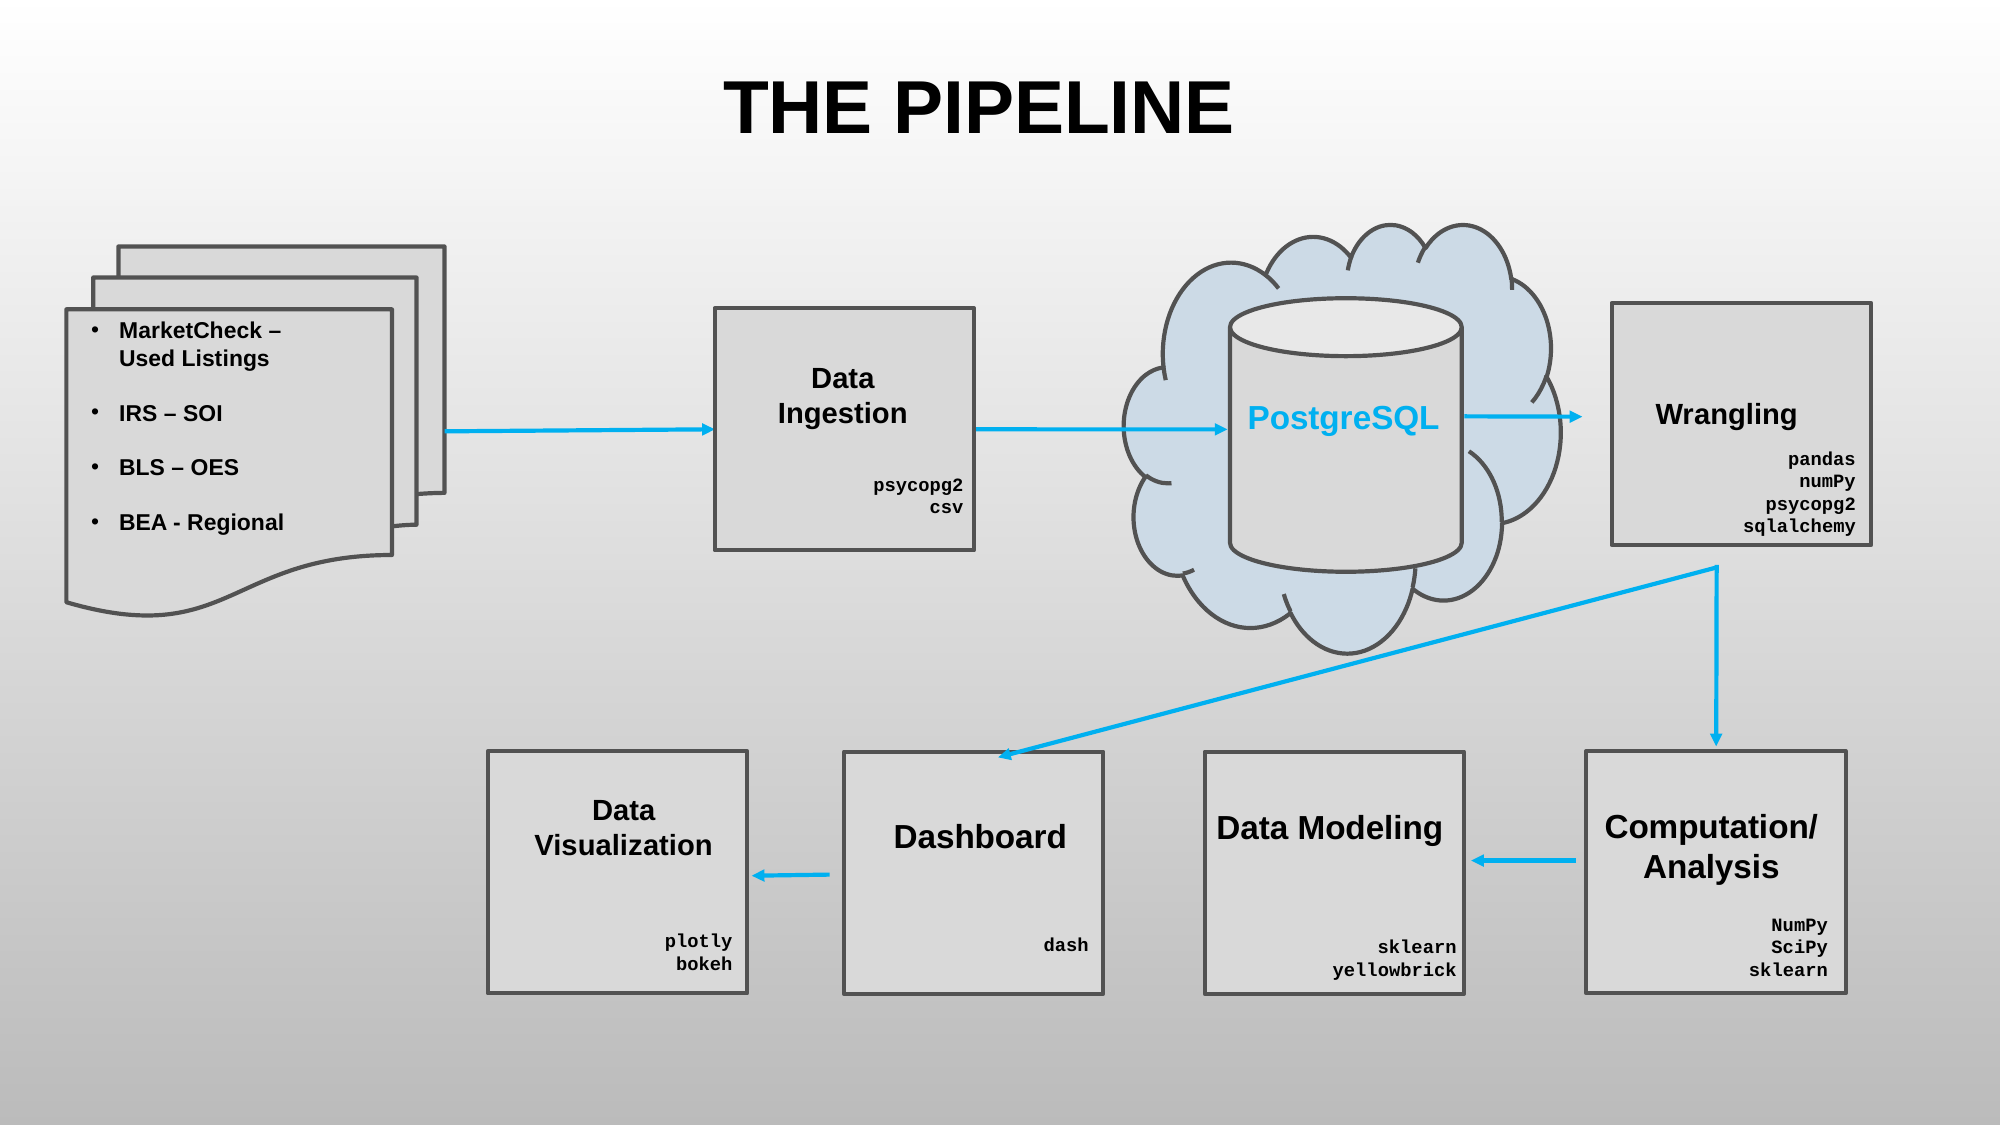

The pipeline

MarketCheck – Used Listings

IRS – SOI

BLS – OES

BEA - Regional

Data Ingestion
psycopg2
csv

Wrangling
  PostgreSQL
pandas
numPy
psycopg2
sqlalchemy

Data Visualization
Computation/Analysis
Data Modeling
Dashboard
NumPy
SciPy
sklearn
plotly
bokeh
dash
sklearn
yellowbrick